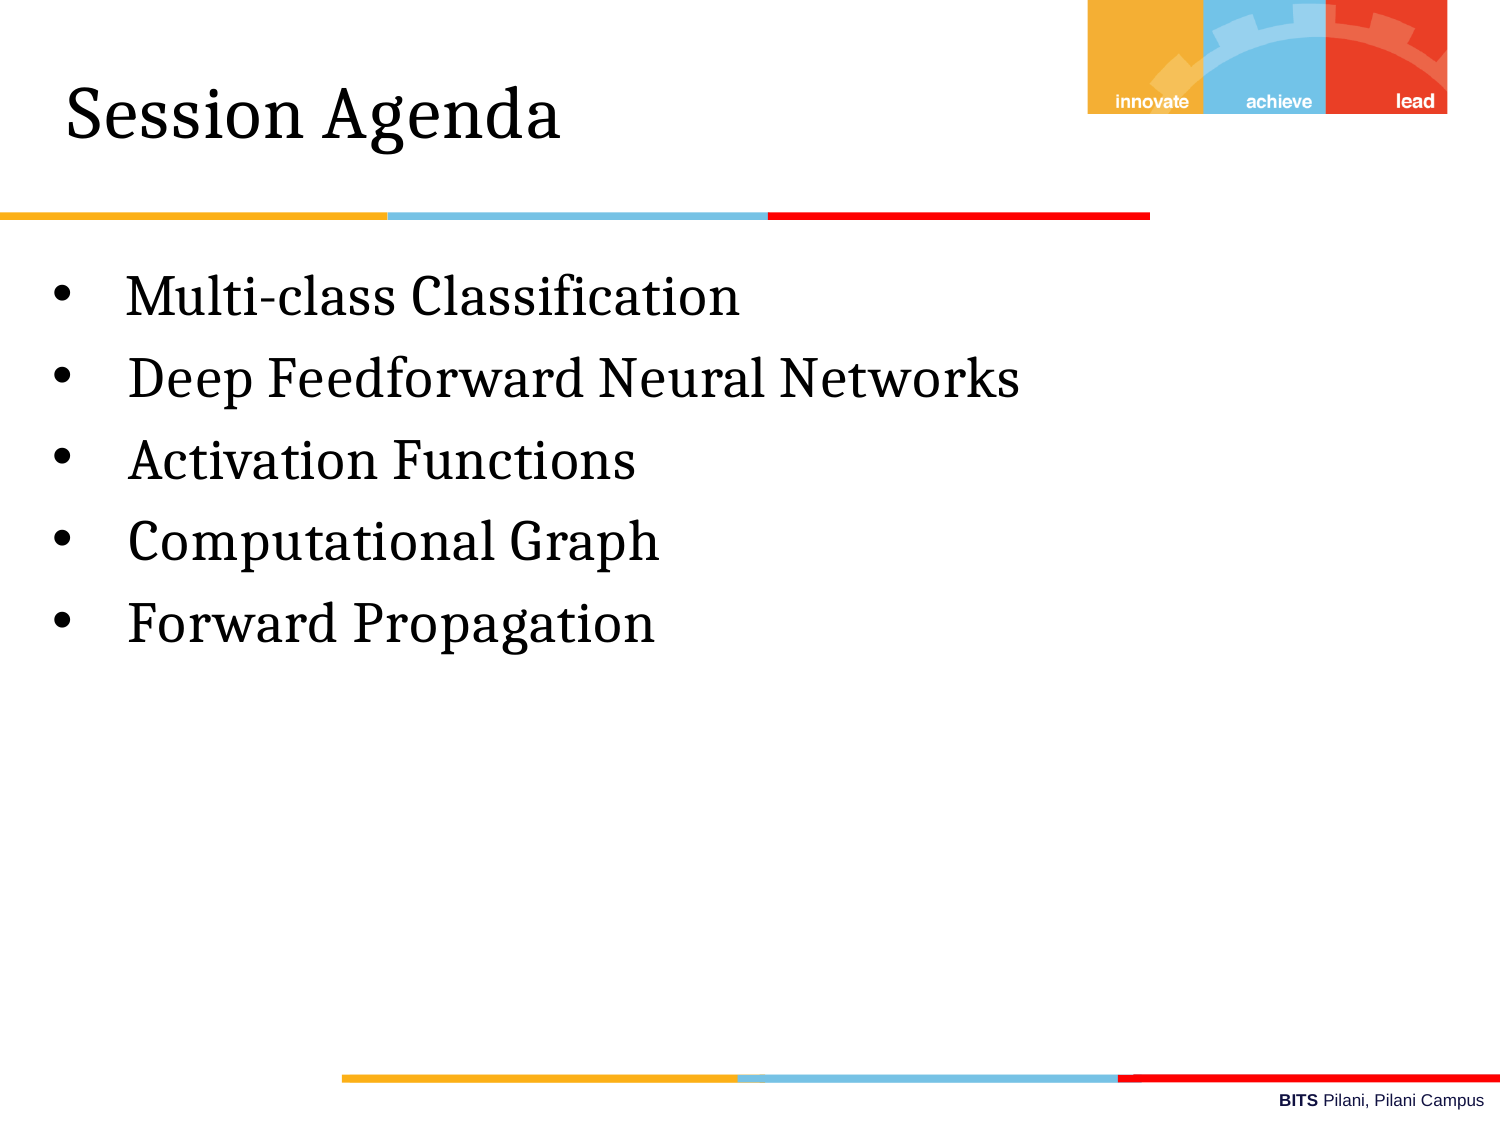

Session Agenda
Multi-class Classification
Deep Feedforward Neural Networks
Activation Functions
Computational Graph
Forward Propagation